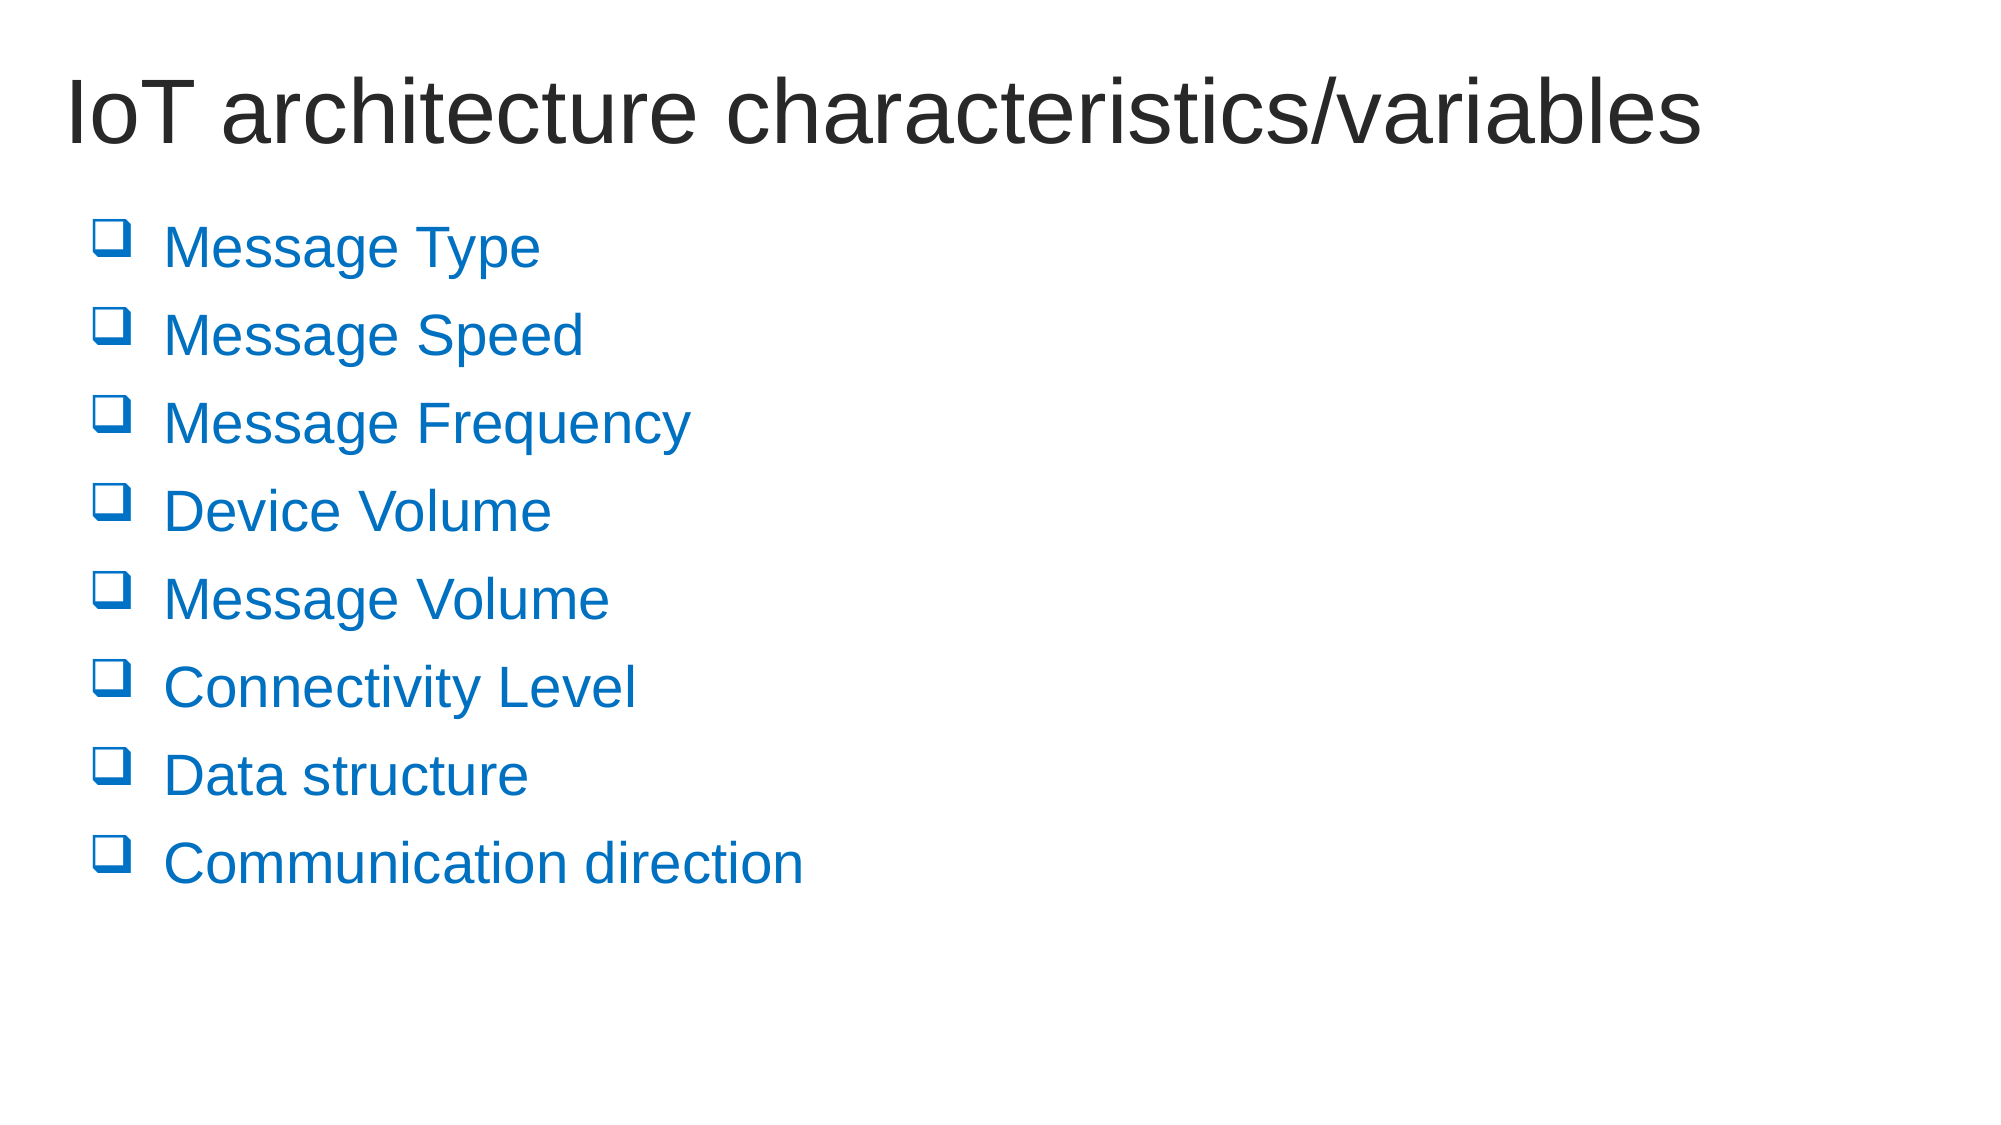

IoT architecture characteristics/variables
Message Type
Message Speed
Message Frequency
Device Volume
Message Volume
Connectivity Level
Data structure
Communication direction